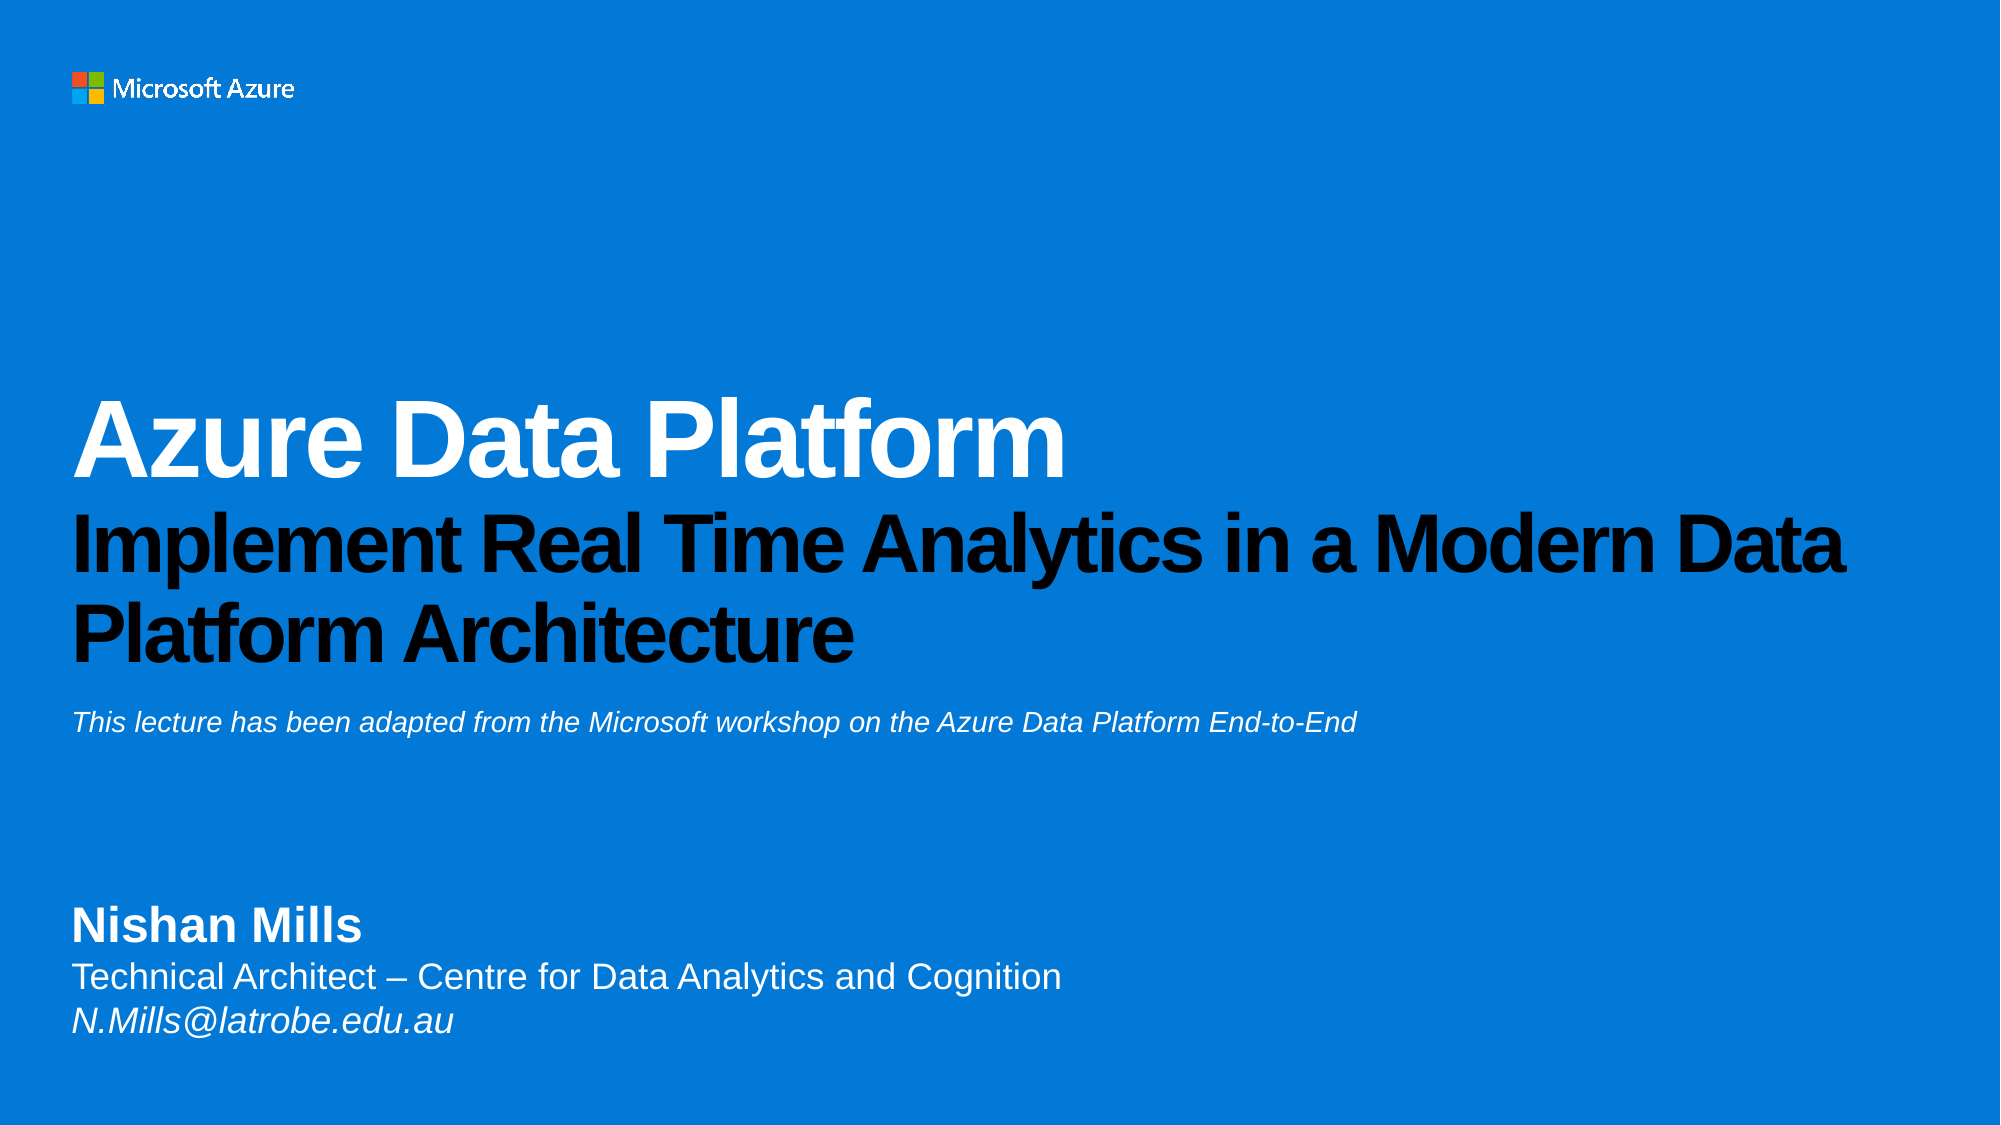

# Azure Data Platform Implement Real Time Analytics in a Modern Data Platform Architecture
This lecture has been adapted from the Microsoft workshop on the Azure Data Platform End-to-End
Nishan Mills
Technical Architect – Centre for Data Analytics and Cognition
N.Mills@latrobe.edu.au